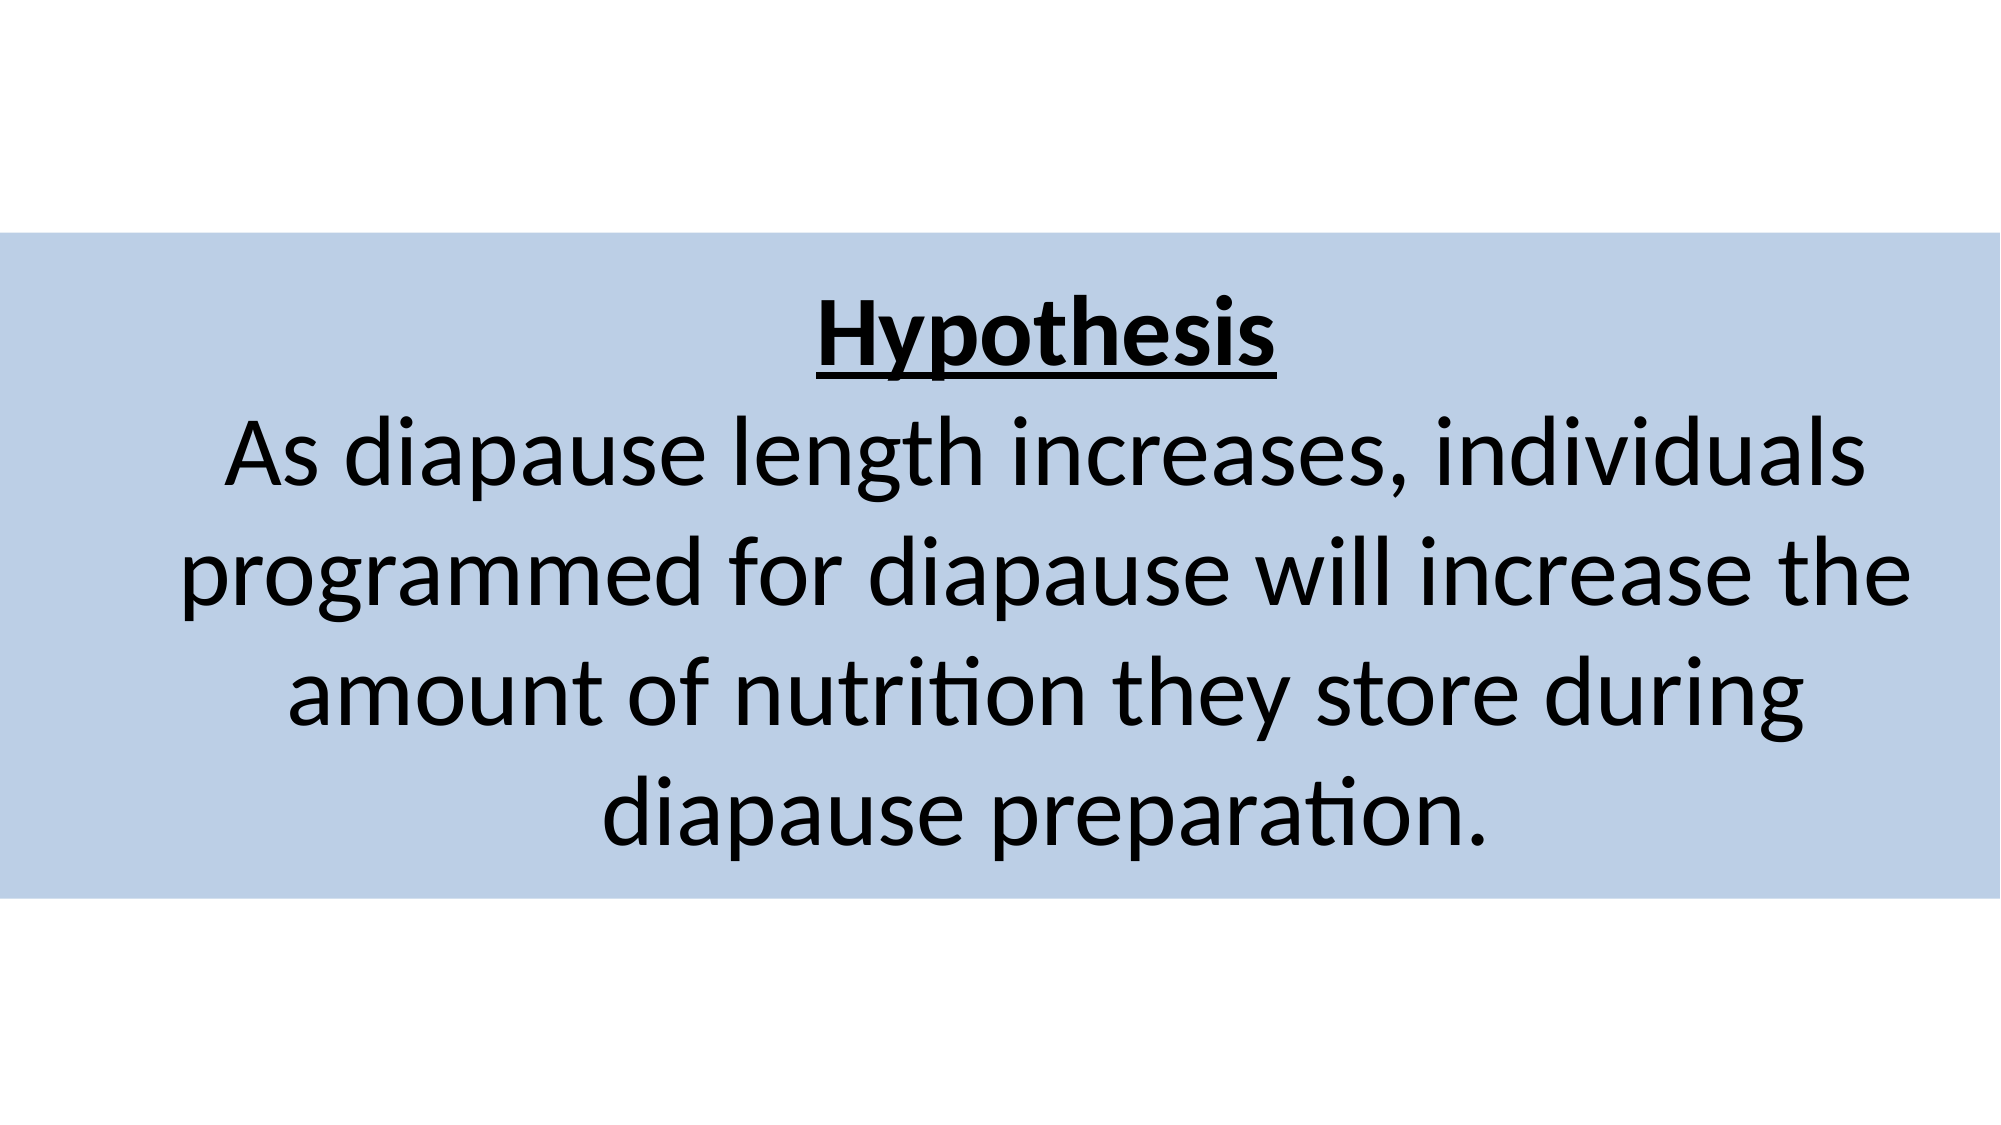

#
Hypothesis
As diapause length increases, individuals programmed for diapause will increase the amount of nutrition they store during diapause preparation.